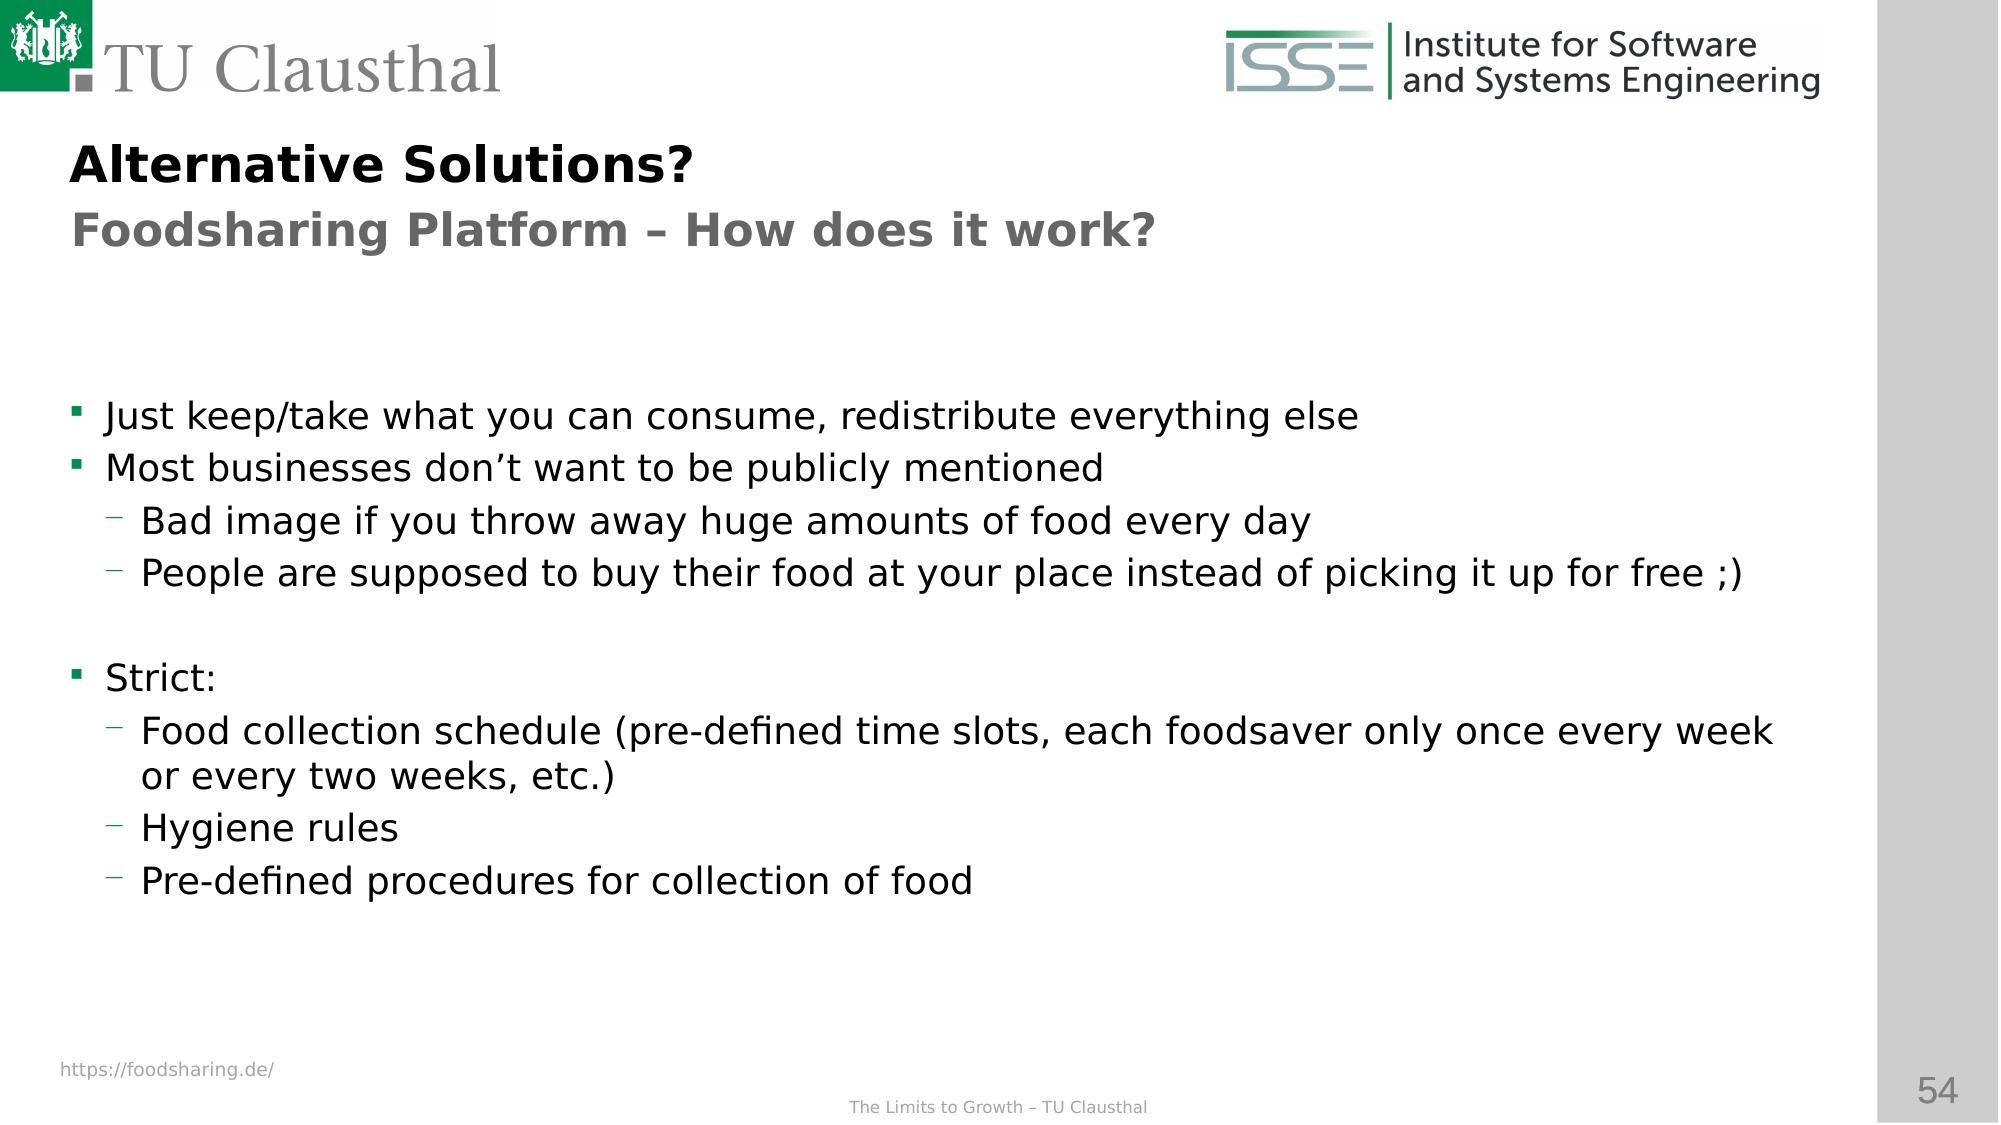

Alternative Solutions?
Foodsharing Platform – How does it work?

Just keep/take what you can consume, redistribute everything else
Most businesses don’t want to be publicly mentioned
Bad image if you throw away huge amounts of food every day
People are supposed to buy their food at your place instead of picking it up for free ;)

Strict:
Food collection schedule (pre-defined time slots, each foodsaver only once every week or every two weeks, etc.)
Hygiene rules
Pre-defined procedures for collection of food
https://foodsharing.de/